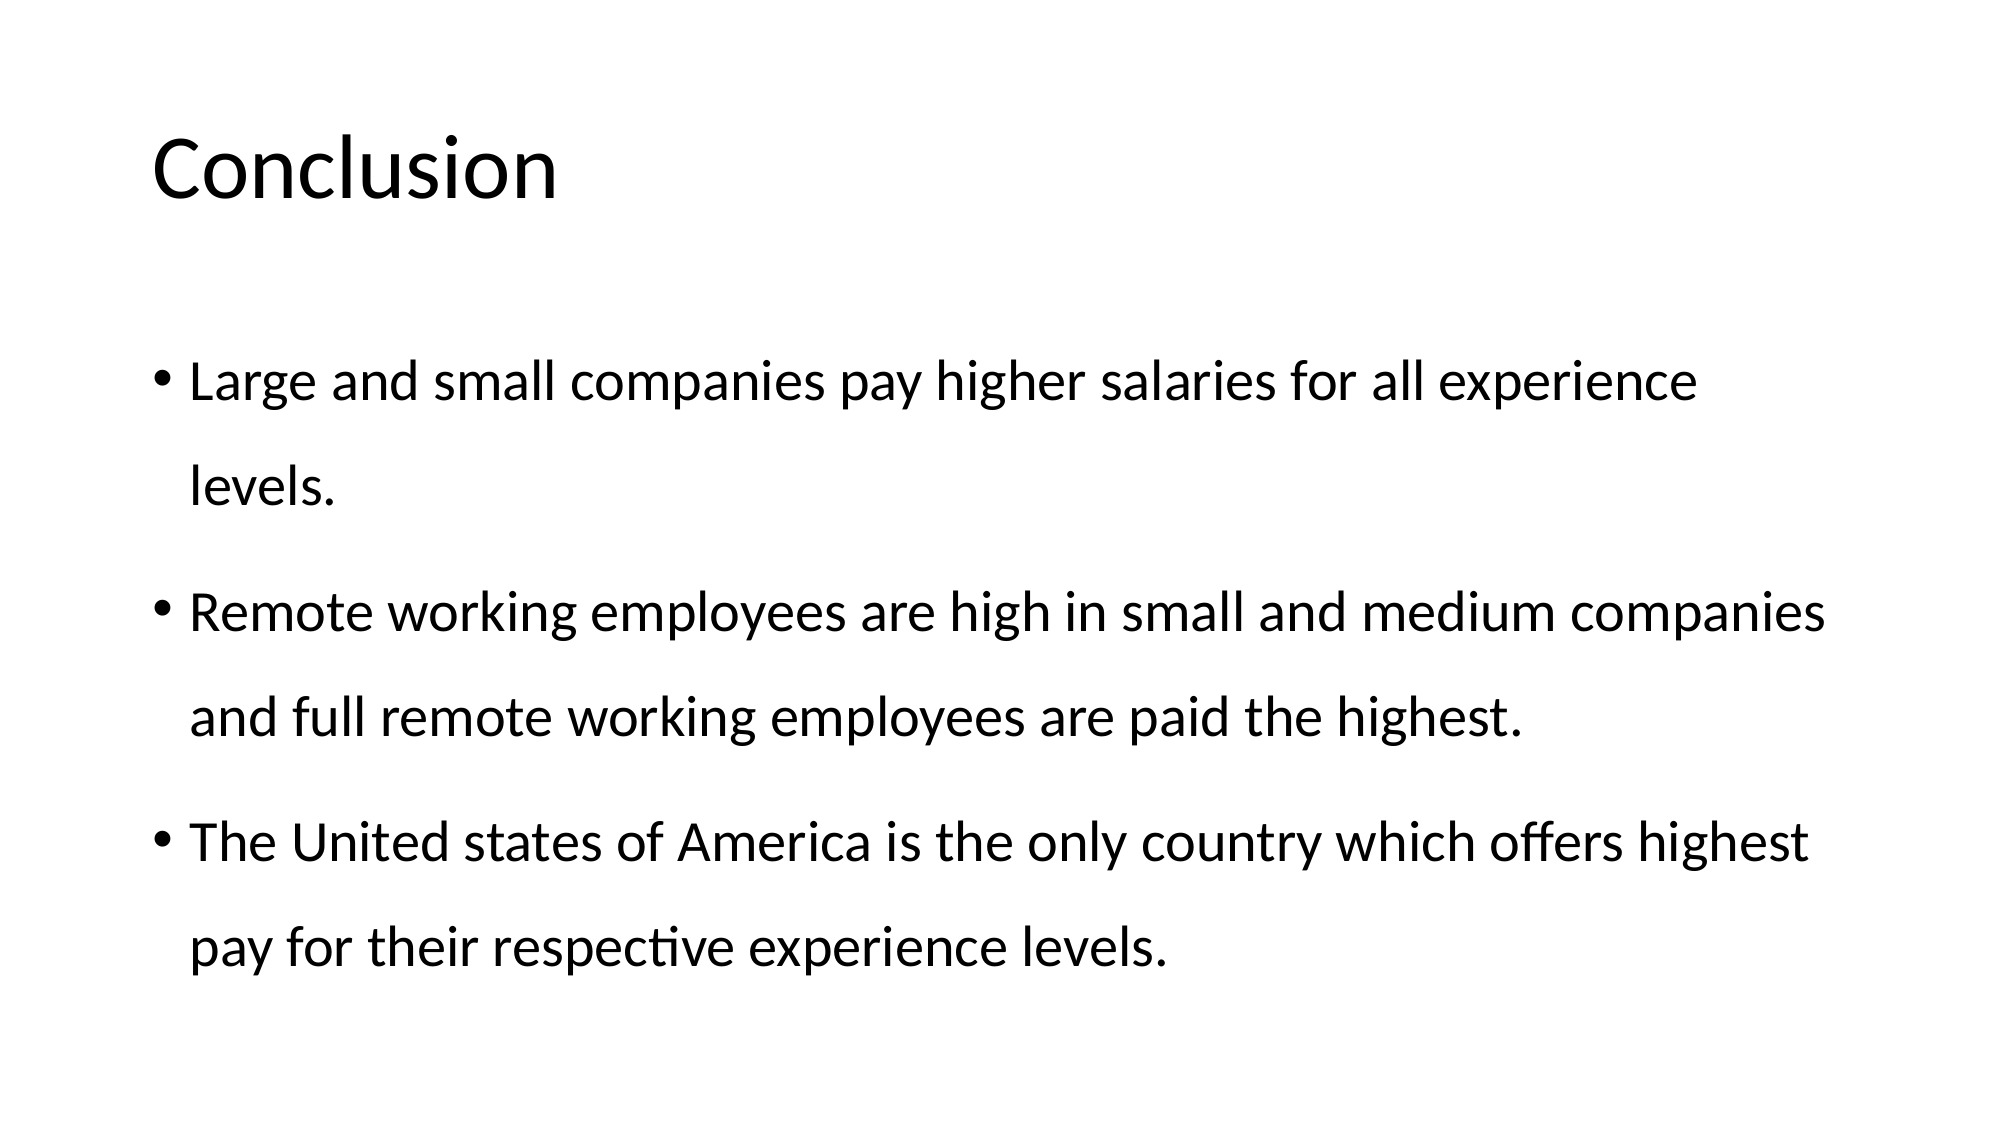

# Conclusion
Large and small companies pay higher salaries for all experience levels.
Remote working employees are high in small and medium companies and full remote working employees are paid the highest.
The United states of America is the only country which offers highest pay for their respective experience levels.